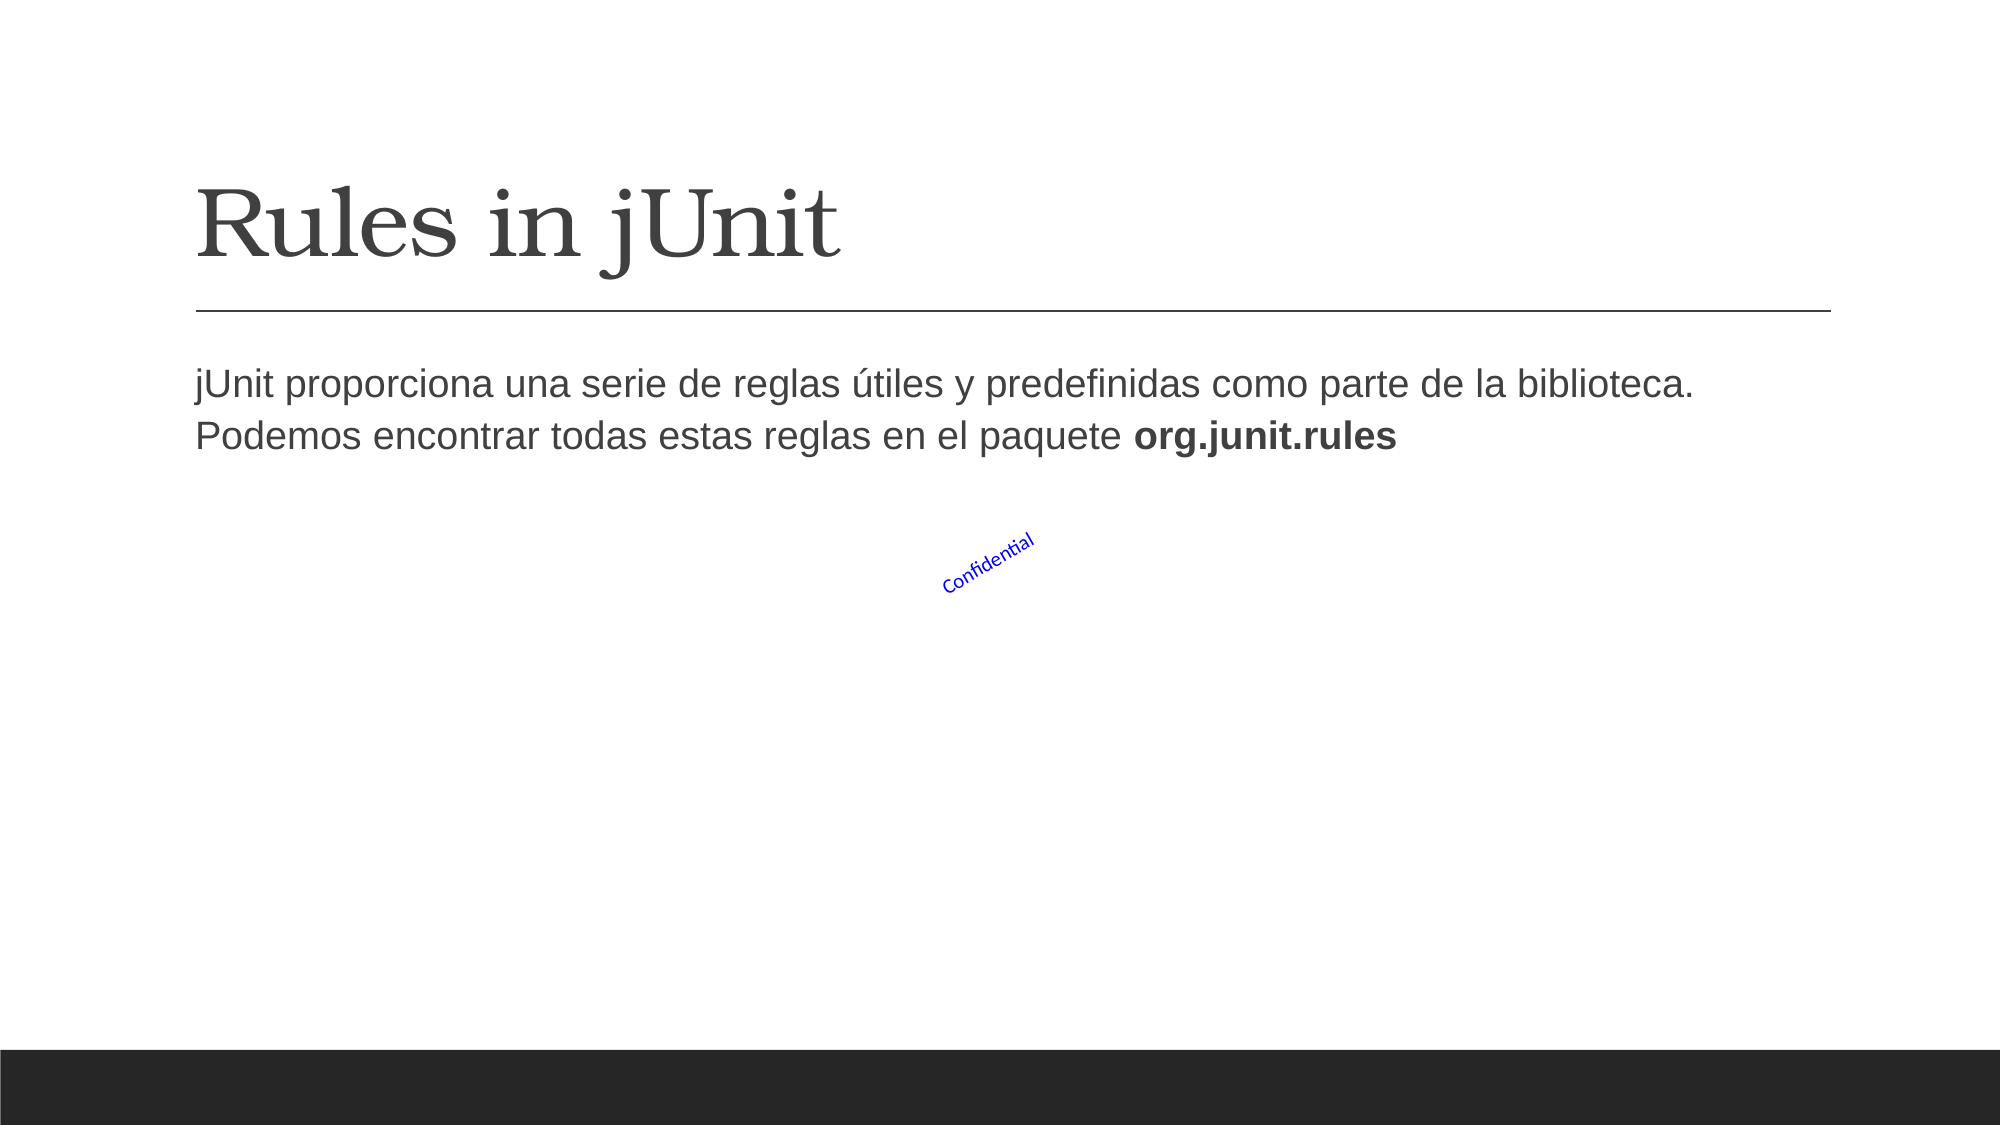

# Rules in jUnit
jUnit proporciona una serie de reglas útiles y predefinidas como parte de la biblioteca. Podemos encontrar todas estas reglas en el paquete org.junit.rules